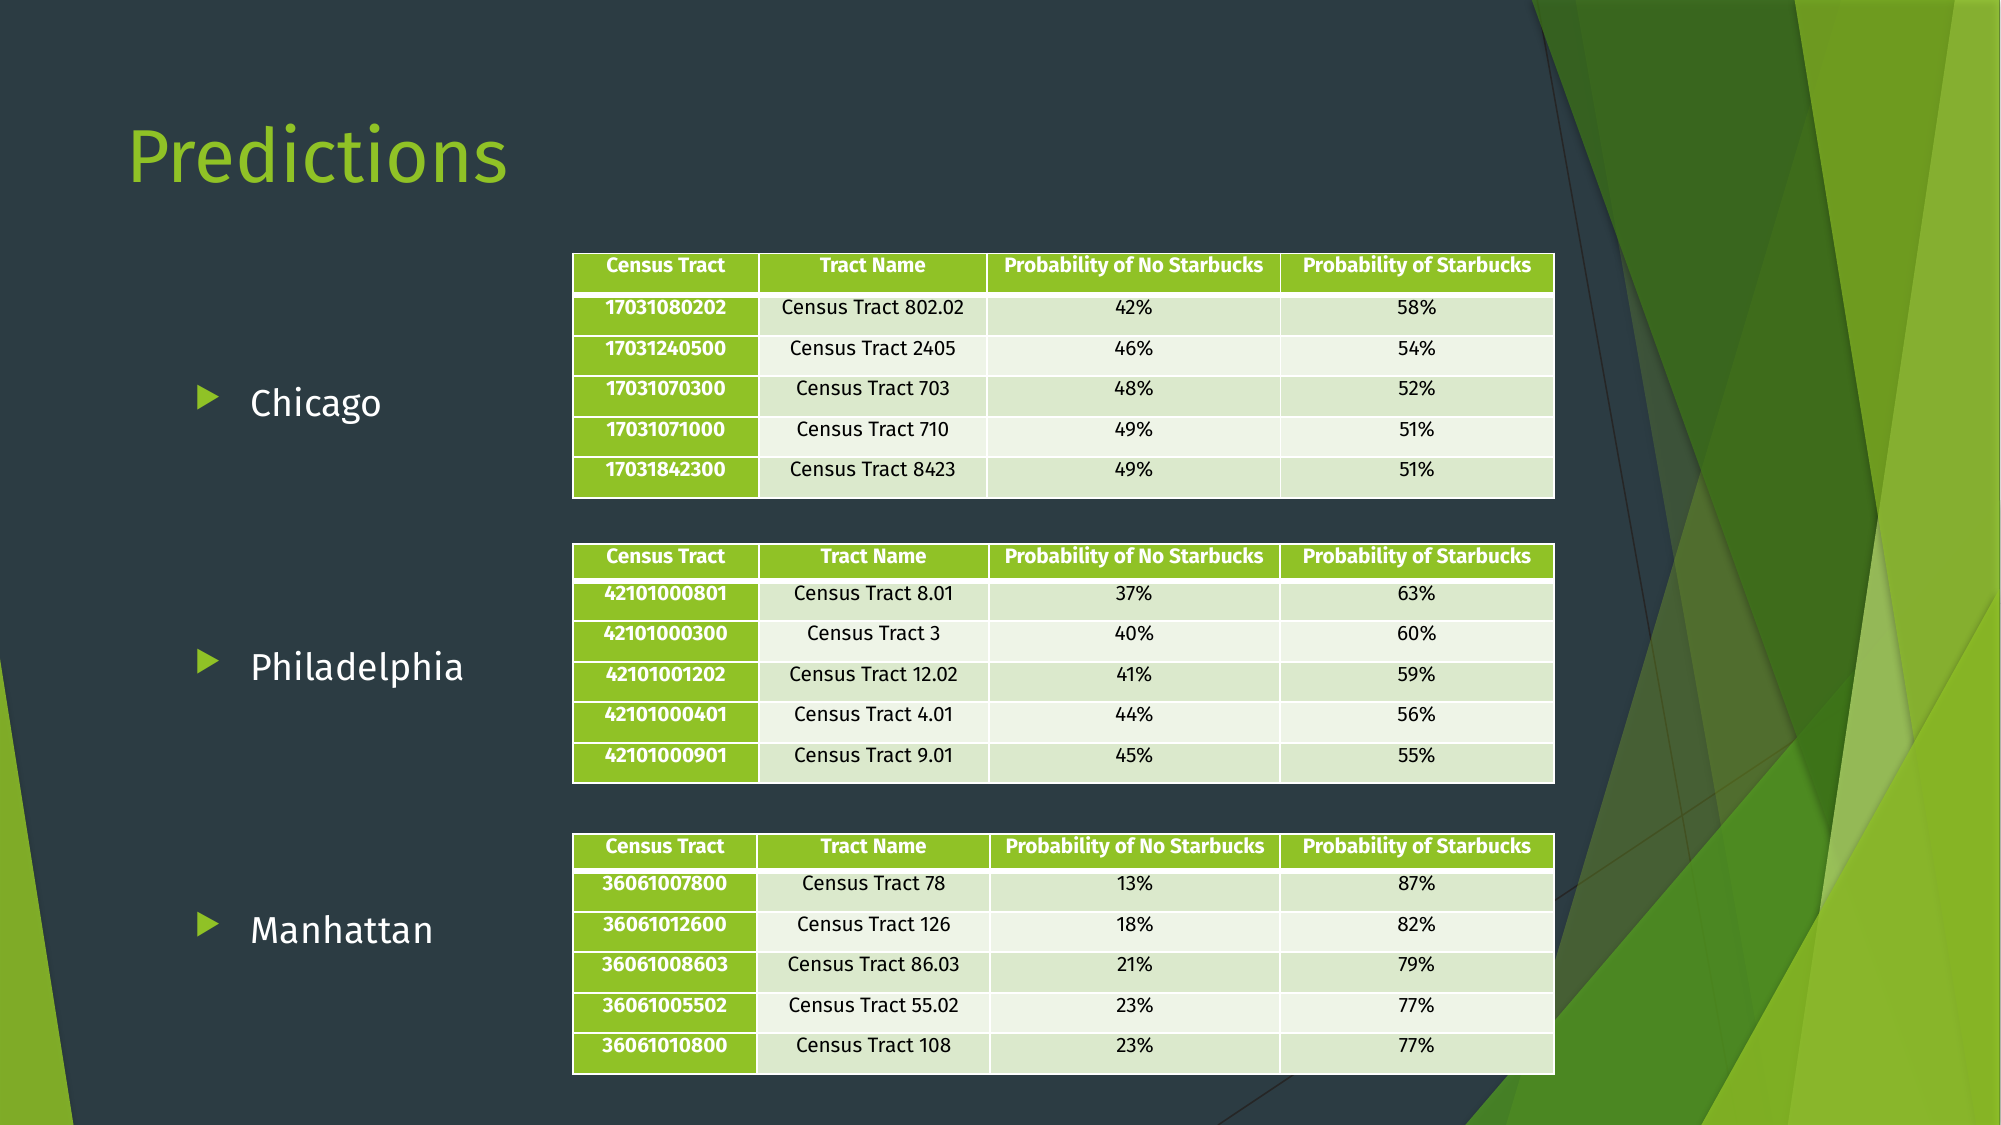

# Predictions
| Census Tract | Tract Name | Probability of No Starbucks | Probability of Starbucks |
| --- | --- | --- | --- |
| 17031080202 | Census Tract 802.02 | 42% | 58% |
| 17031240500 | Census Tract 2405 | 46% | 54% |
| 17031070300 | Census Tract 703 | 48% | 52% |
| 17031071000 | Census Tract 710 | 49% | 51% |
| 17031842300 | Census Tract 8423 | 49% | 51% |
Chicago

Philadelphia

Manhattan
| Census Tract | Tract Name | Probability of No Starbucks | Probability of Starbucks |
| --- | --- | --- | --- |
| 42101000801 | Census Tract 8.01 | 37% | 63% |
| 42101000300 | Census Tract 3 | 40% | 60% |
| 42101001202 | Census Tract 12.02 | 41% | 59% |
| 42101000401 | Census Tract 4.01 | 44% | 56% |
| 42101000901 | Census Tract 9.01 | 45% | 55% |
| Census Tract | Tract Name | Probability of No Starbucks | Probability of Starbucks |
| --- | --- | --- | --- |
| 36061007800 | Census Tract 78 | 13% | 87% |
| 36061012600 | Census Tract 126 | 18% | 82% |
| 36061008603 | Census Tract 86.03 | 21% | 79% |
| 36061005502 | Census Tract 55.02 | 23% | 77% |
| 36061010800 | Census Tract 108 | 23% | 77% |